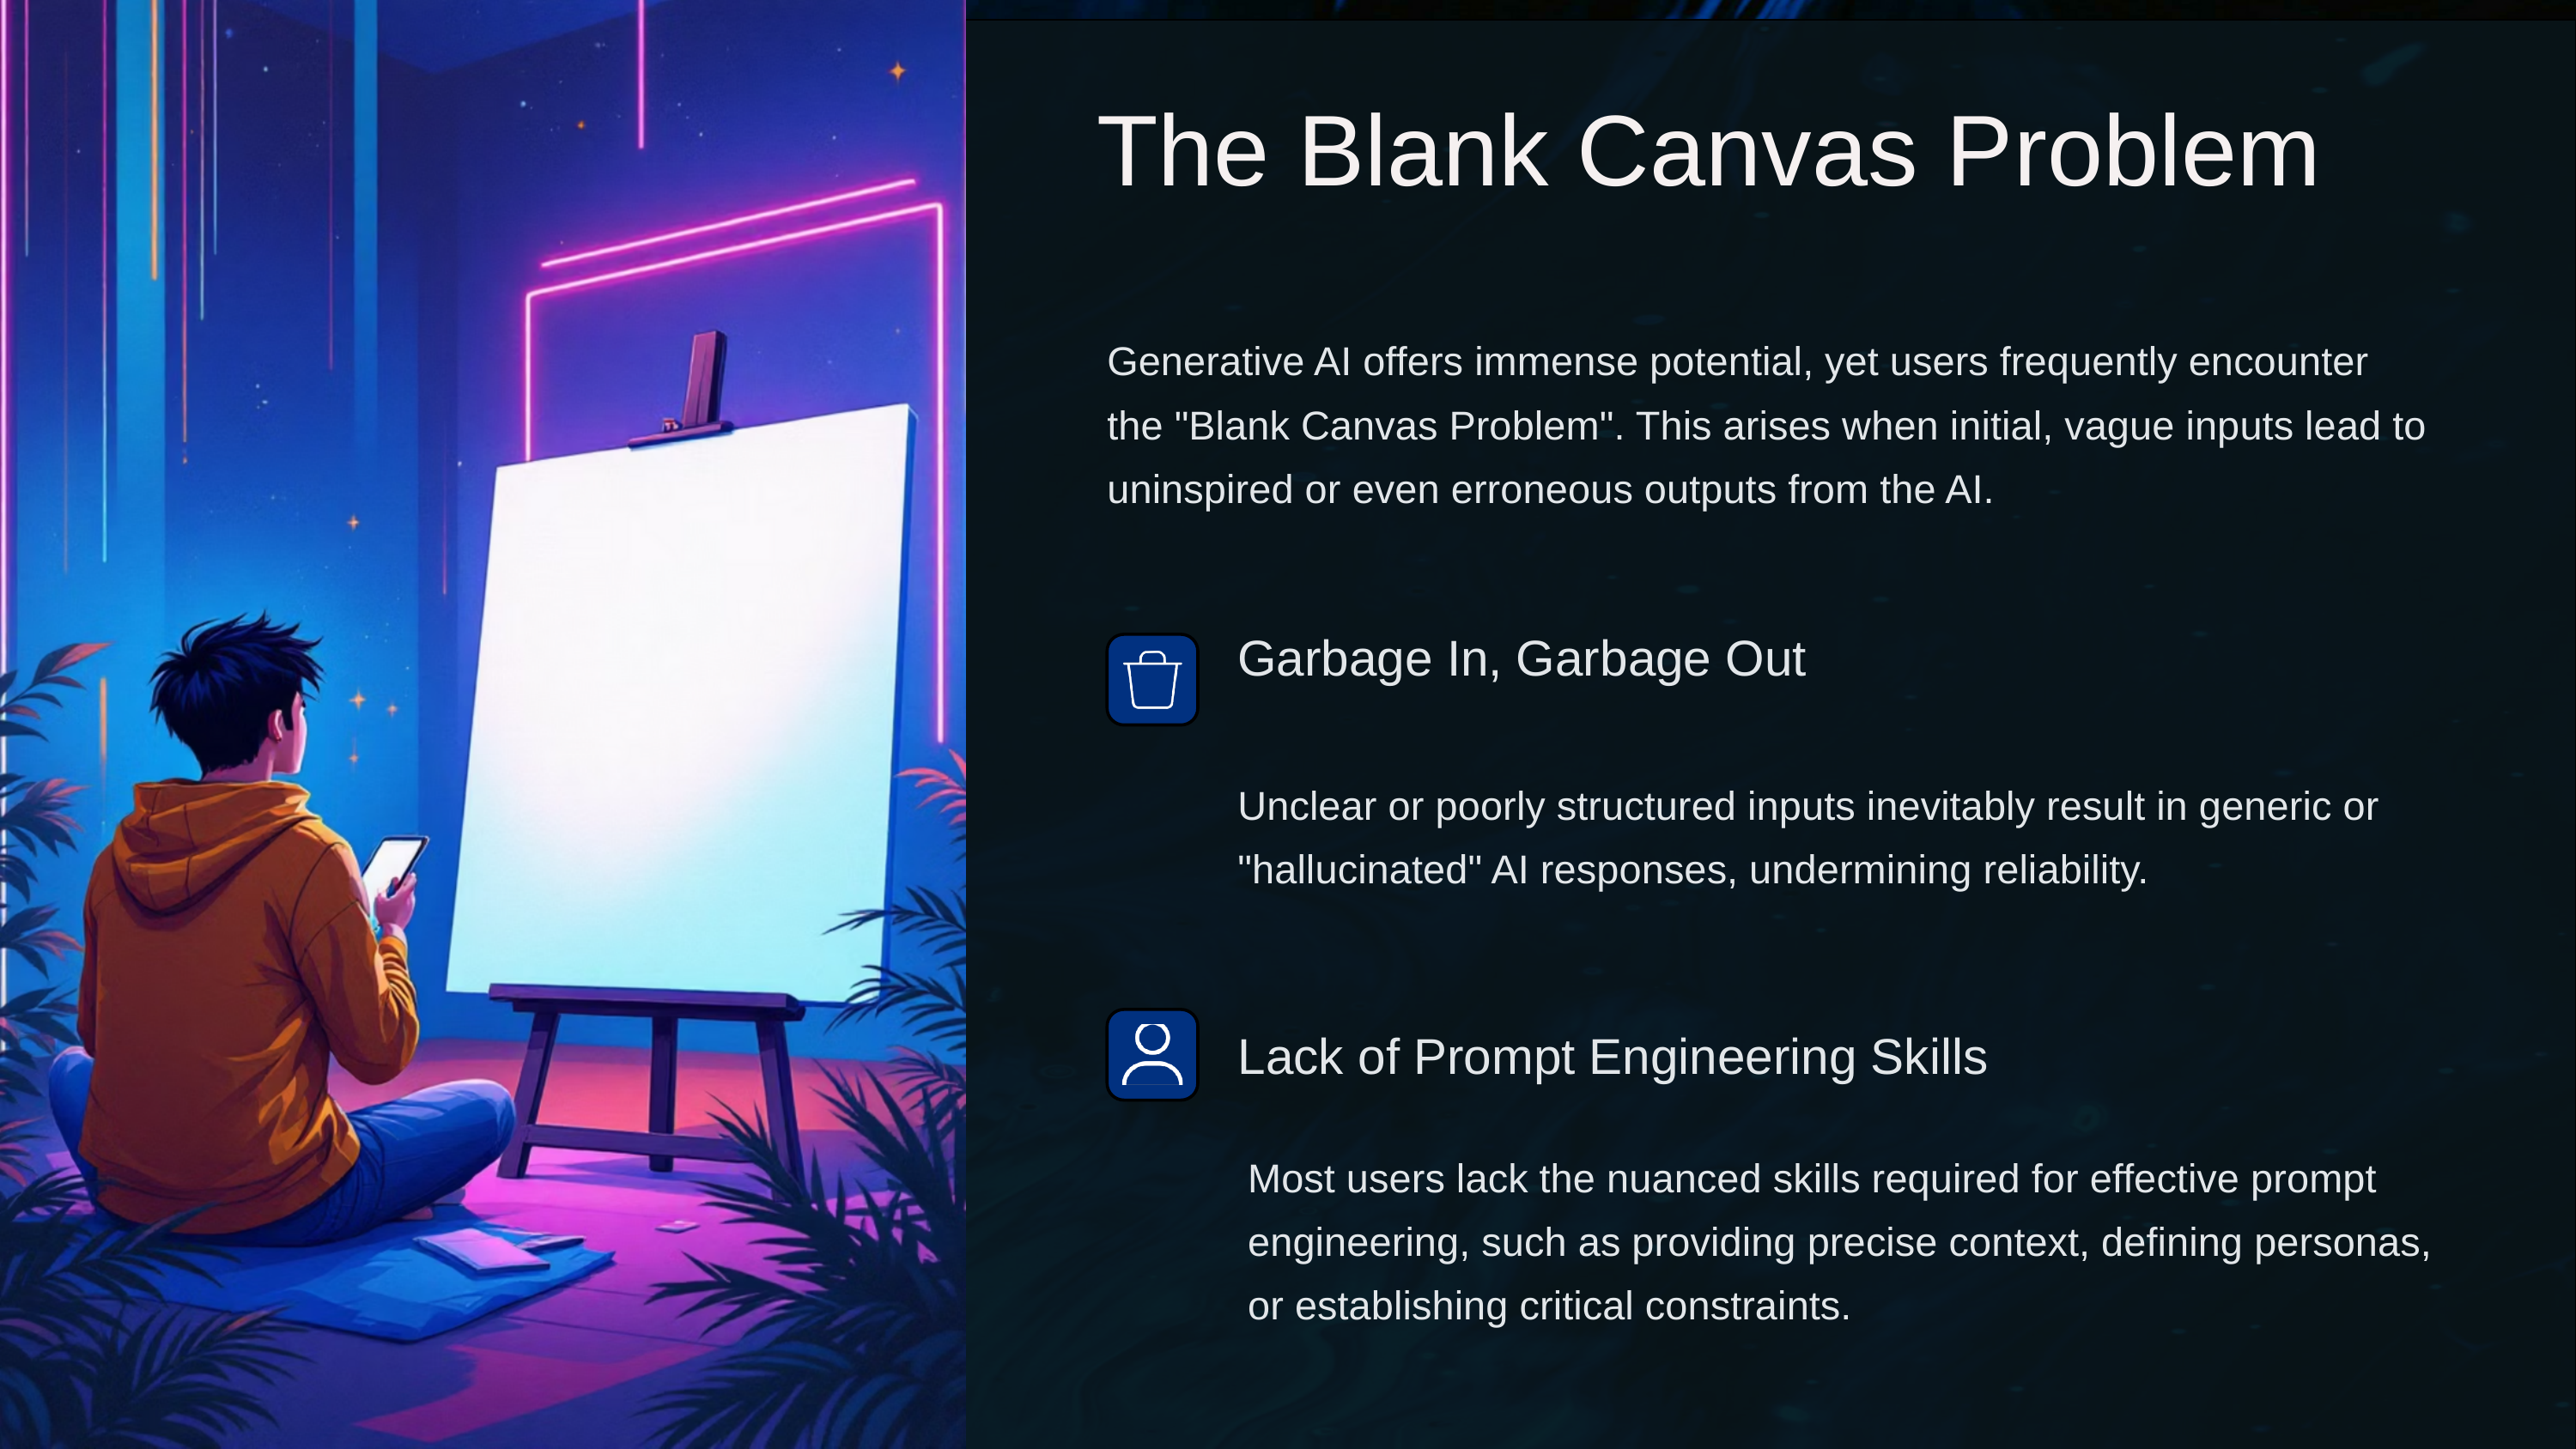

The Blank Canvas Problem
Generative AI offers immense potential, yet users frequently encounter the "Blank Canvas Problem". This arises when initial, vague inputs lead to uninspired or even erroneous outputs from the AI.
Garbage In, Garbage Out

Unclear or poorly structured inputs inevitably result in generic or "hallucinated" AI responses, undermining reliability.

Lack of Prompt Engineering Skills

Most users lack the nuanced skills required for effective prompt engineering, such as providing precise context, defining personas, or establishing critical constraints.